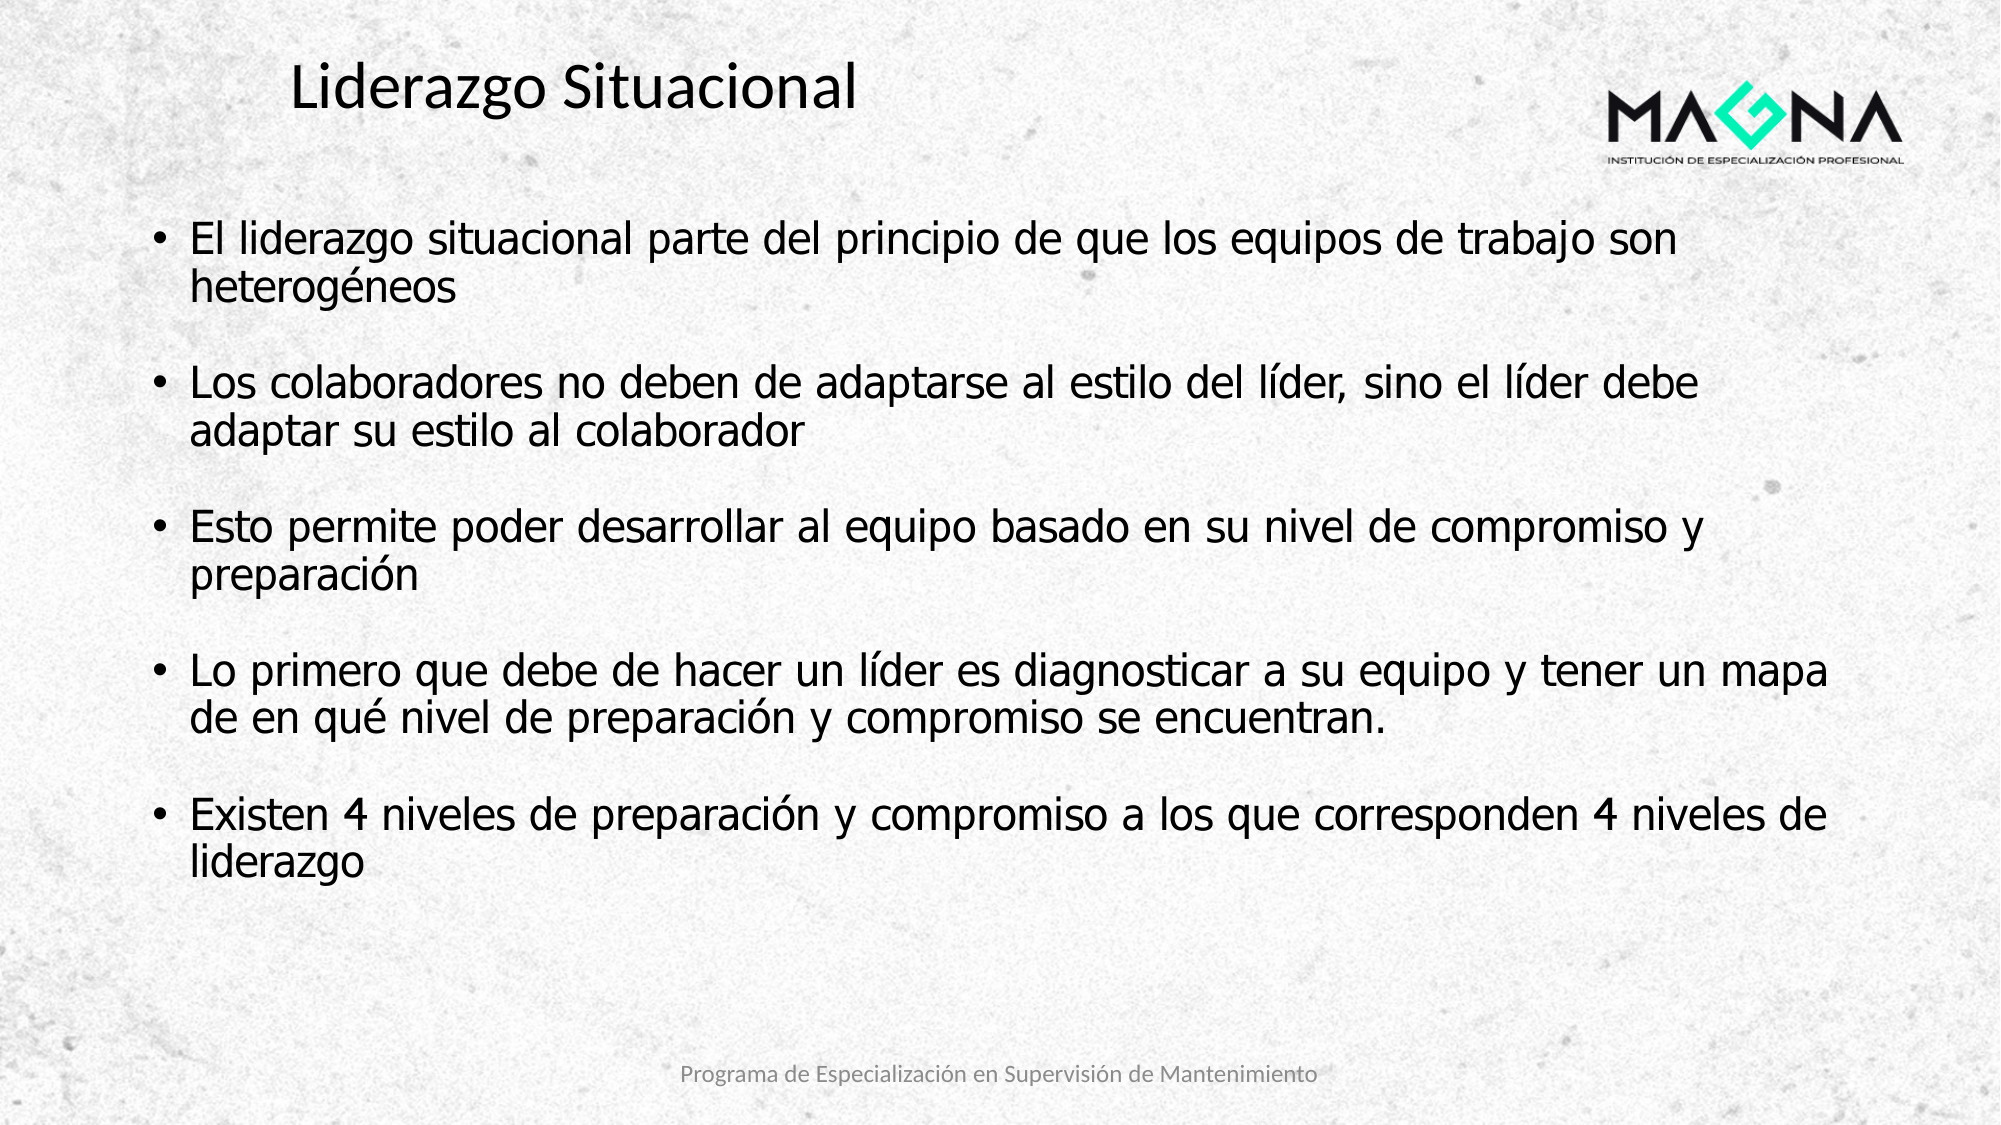

# Liderazgo Situacional
El liderazgo situacional parte del principio de que los equipos de trabajo son heterogéneos

Los colaboradores no deben de adaptarse al estilo del líder, sino el líder debe adaptar su estilo al colaborador

Esto permite poder desarrollar al equipo basado en su nivel de compromiso y preparación

Lo primero que debe de hacer un líder es diagnosticar a su equipo y tener un mapa de en qué nivel de preparación y compromiso se encuentran.

Existen 4 niveles de preparación y compromiso a los que corresponden 4 niveles de liderazgo